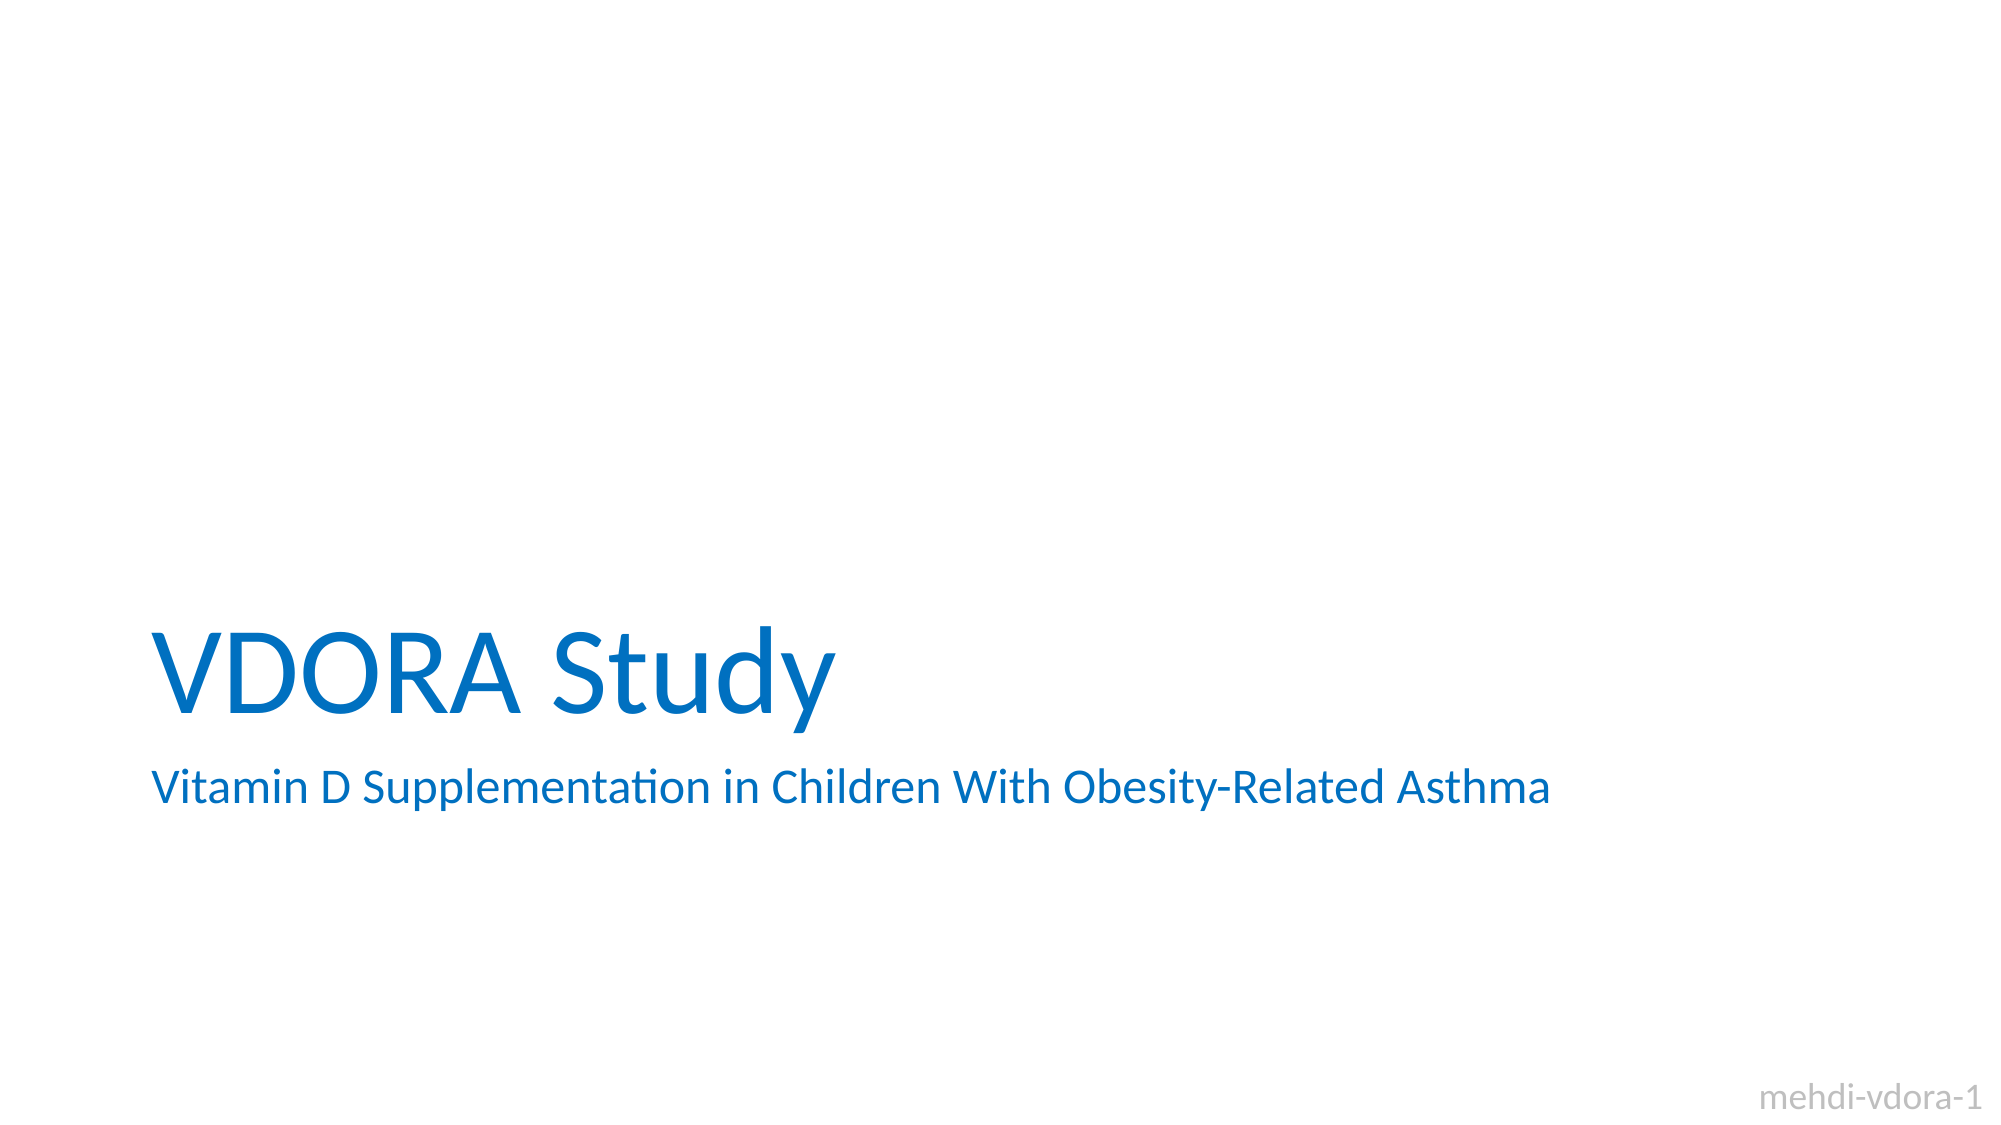

# VDORA Study
Vitamin D Supplementation in Children With Obesity-Related Asthma
mehdi-vdora-1